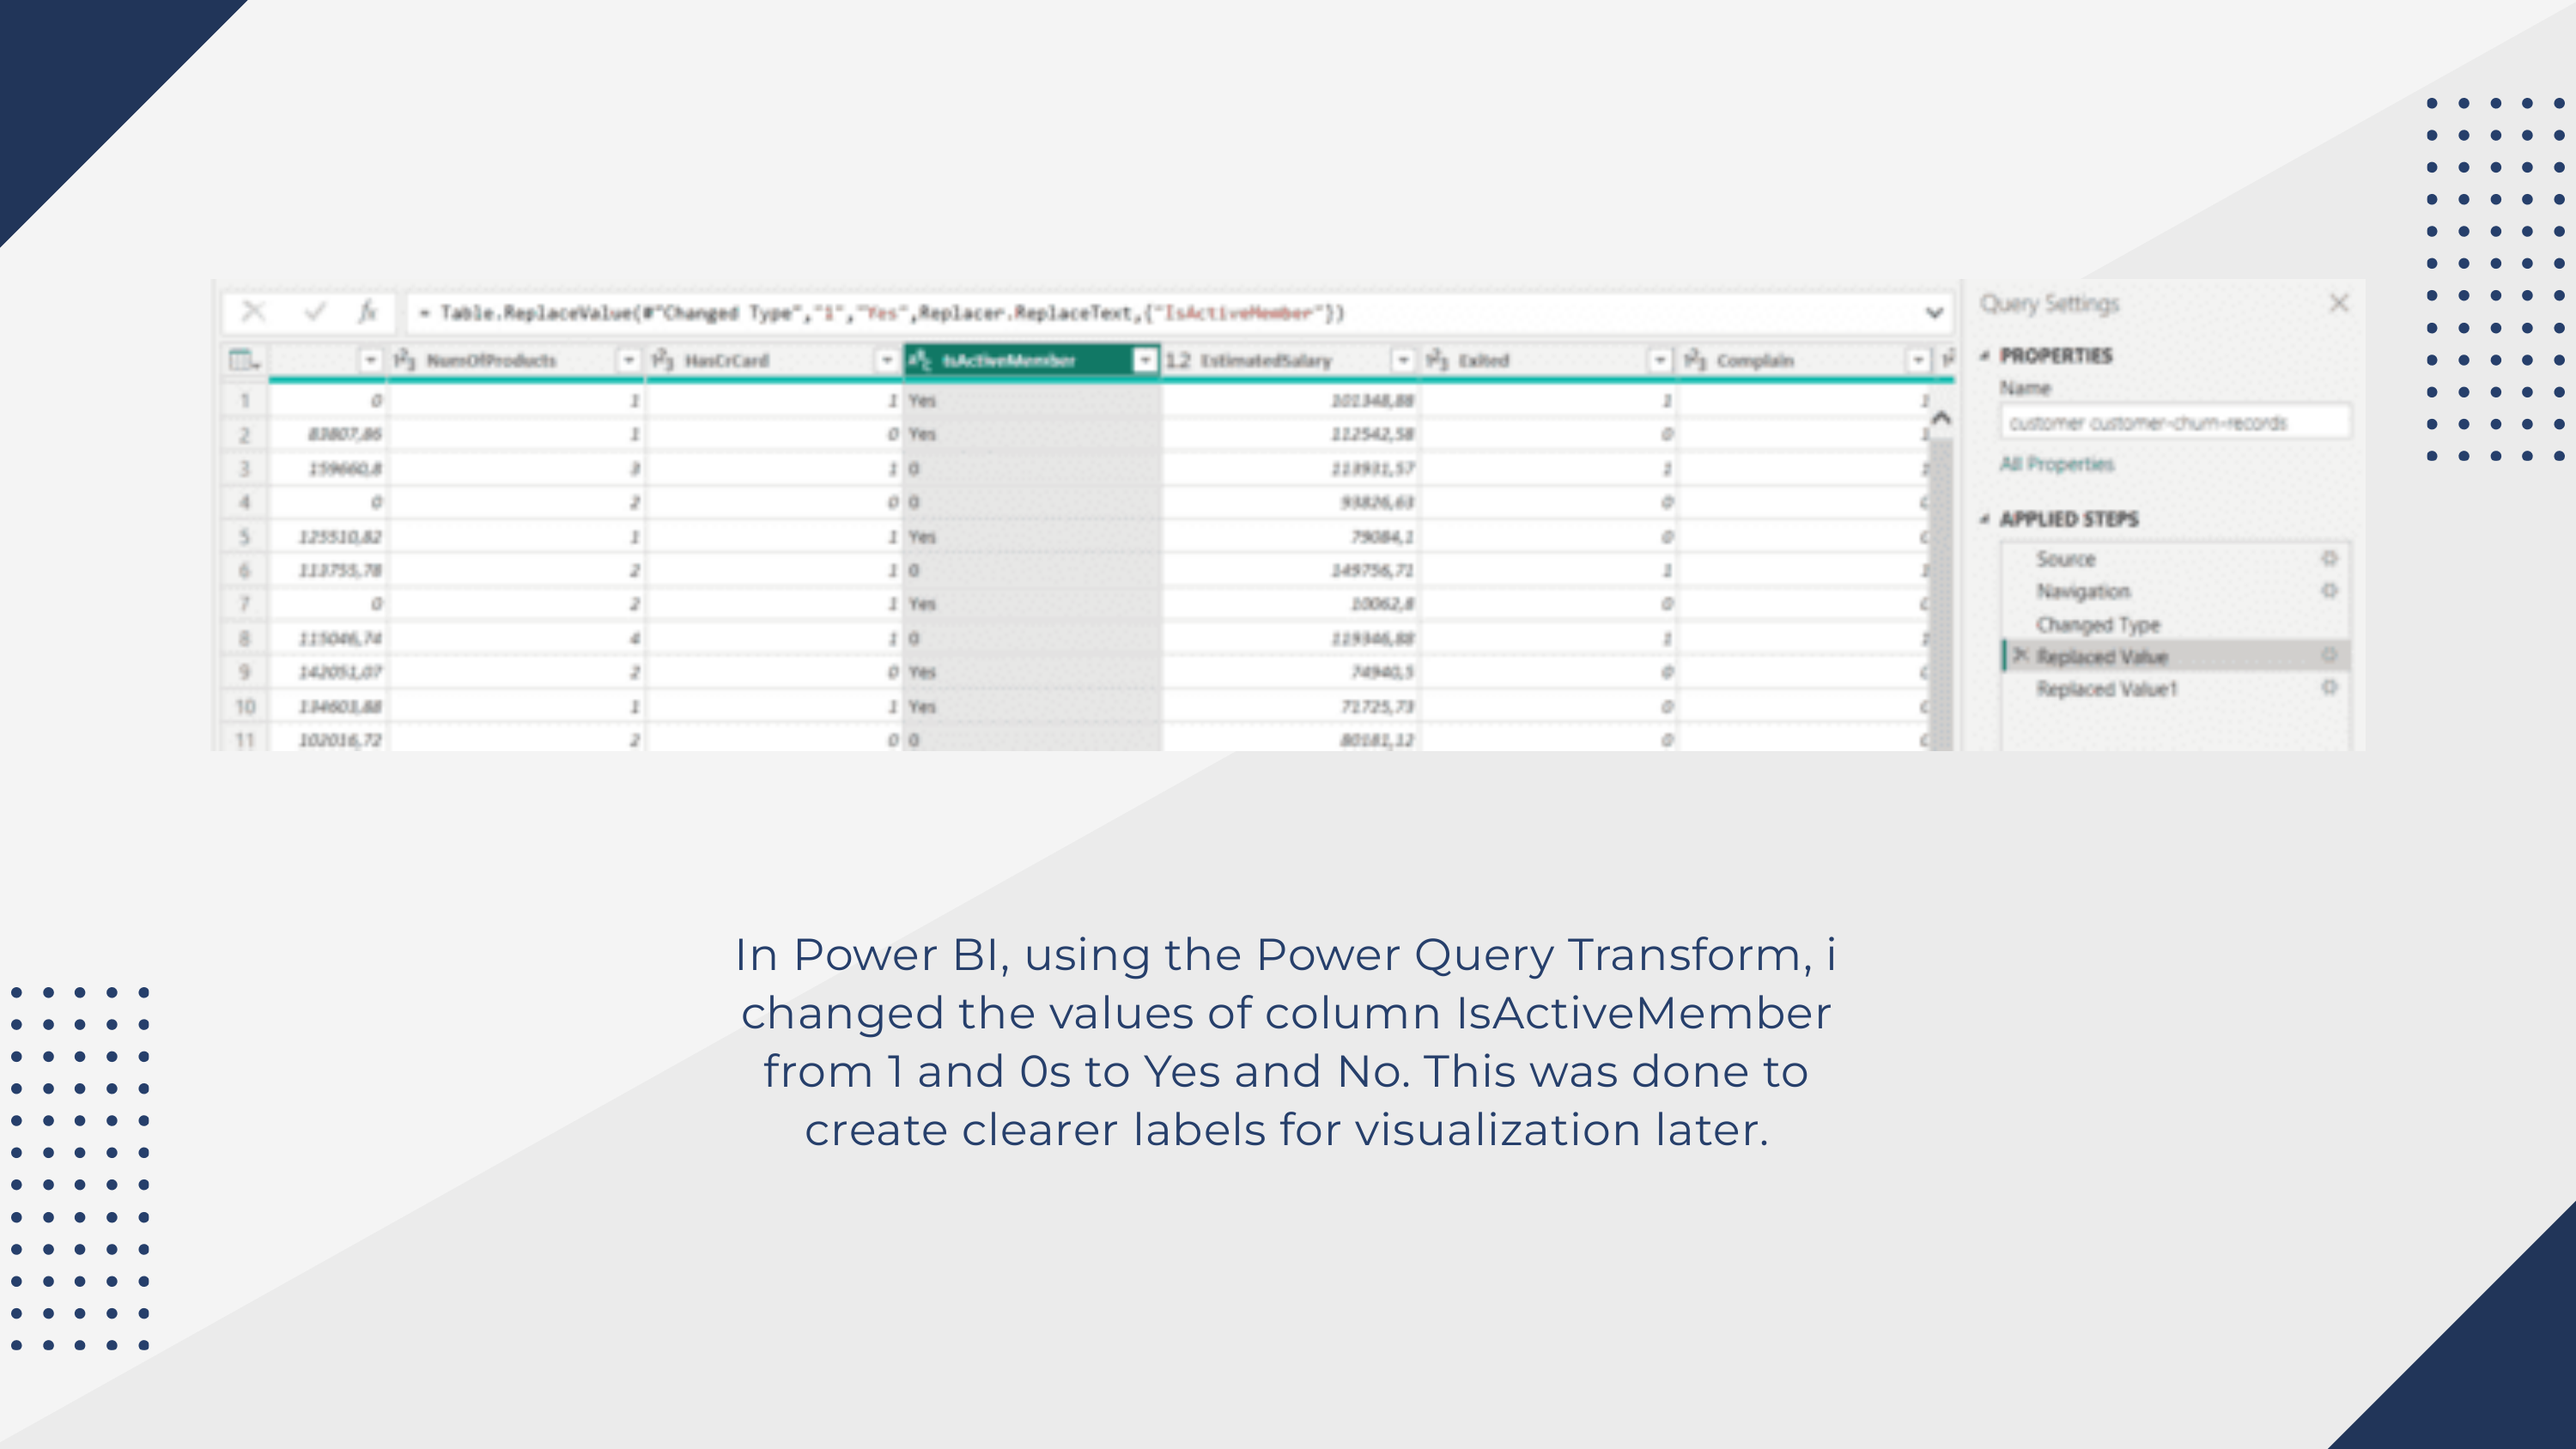

In Power BI, using the Power Query Transform, i changed the values of column IsActiveMember from 1 and 0s to Yes and No. This was done to create clearer labels for visualization later.